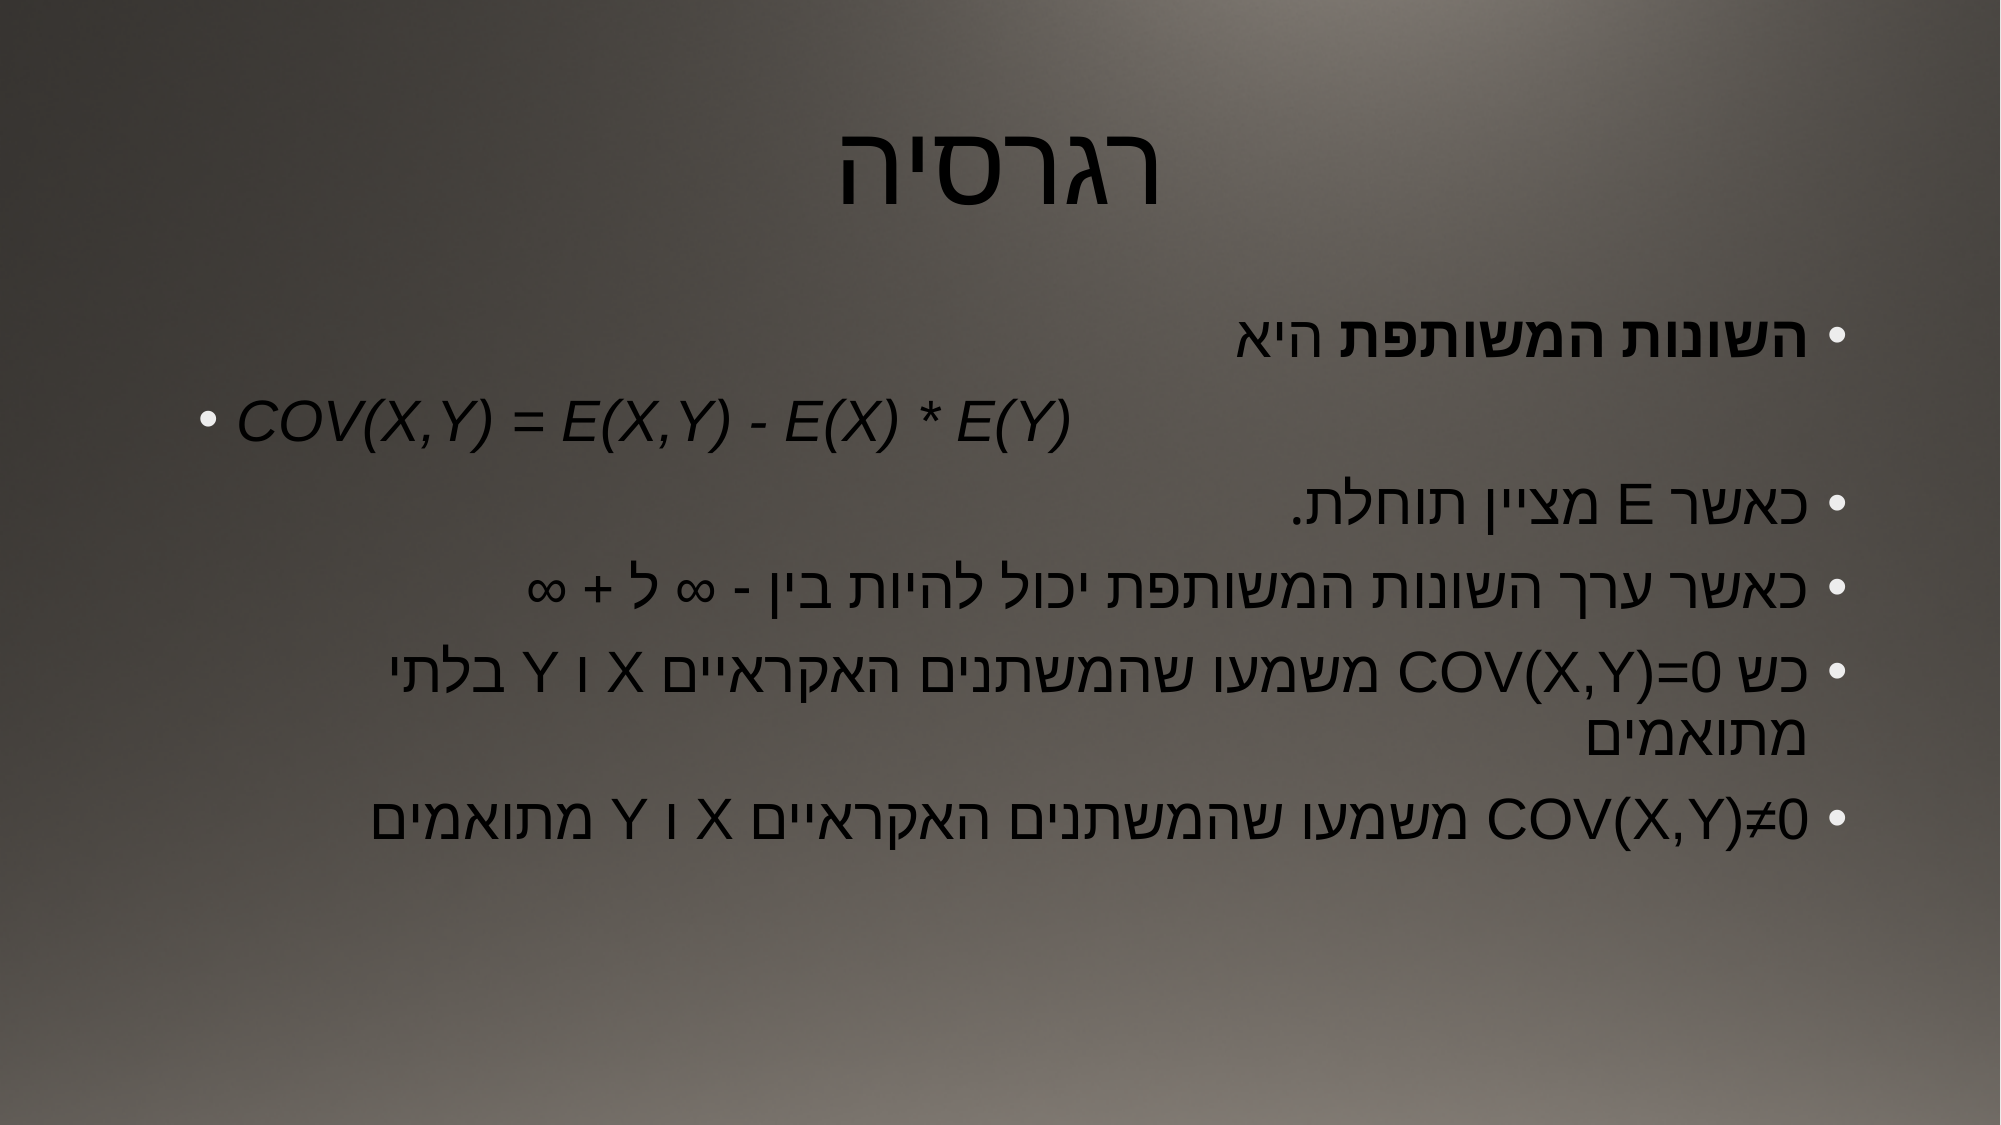

# רגרסיה
השונות המשותפת היא
COV(X,Y) = E(X,Y) - E(X) * E(Y)
כאשר E מציין תוחלת.
כאשר ערך השונות המשותפת יכול להיות בין - ∞ ל + ∞
כש COV(X,Y)=0 משמעו שהמשתנים האקראיים X ו Y בלתי מתואמים
COV(X,Y)≠0 משמעו שהמשתנים האקראיים X ו Y מתואמים